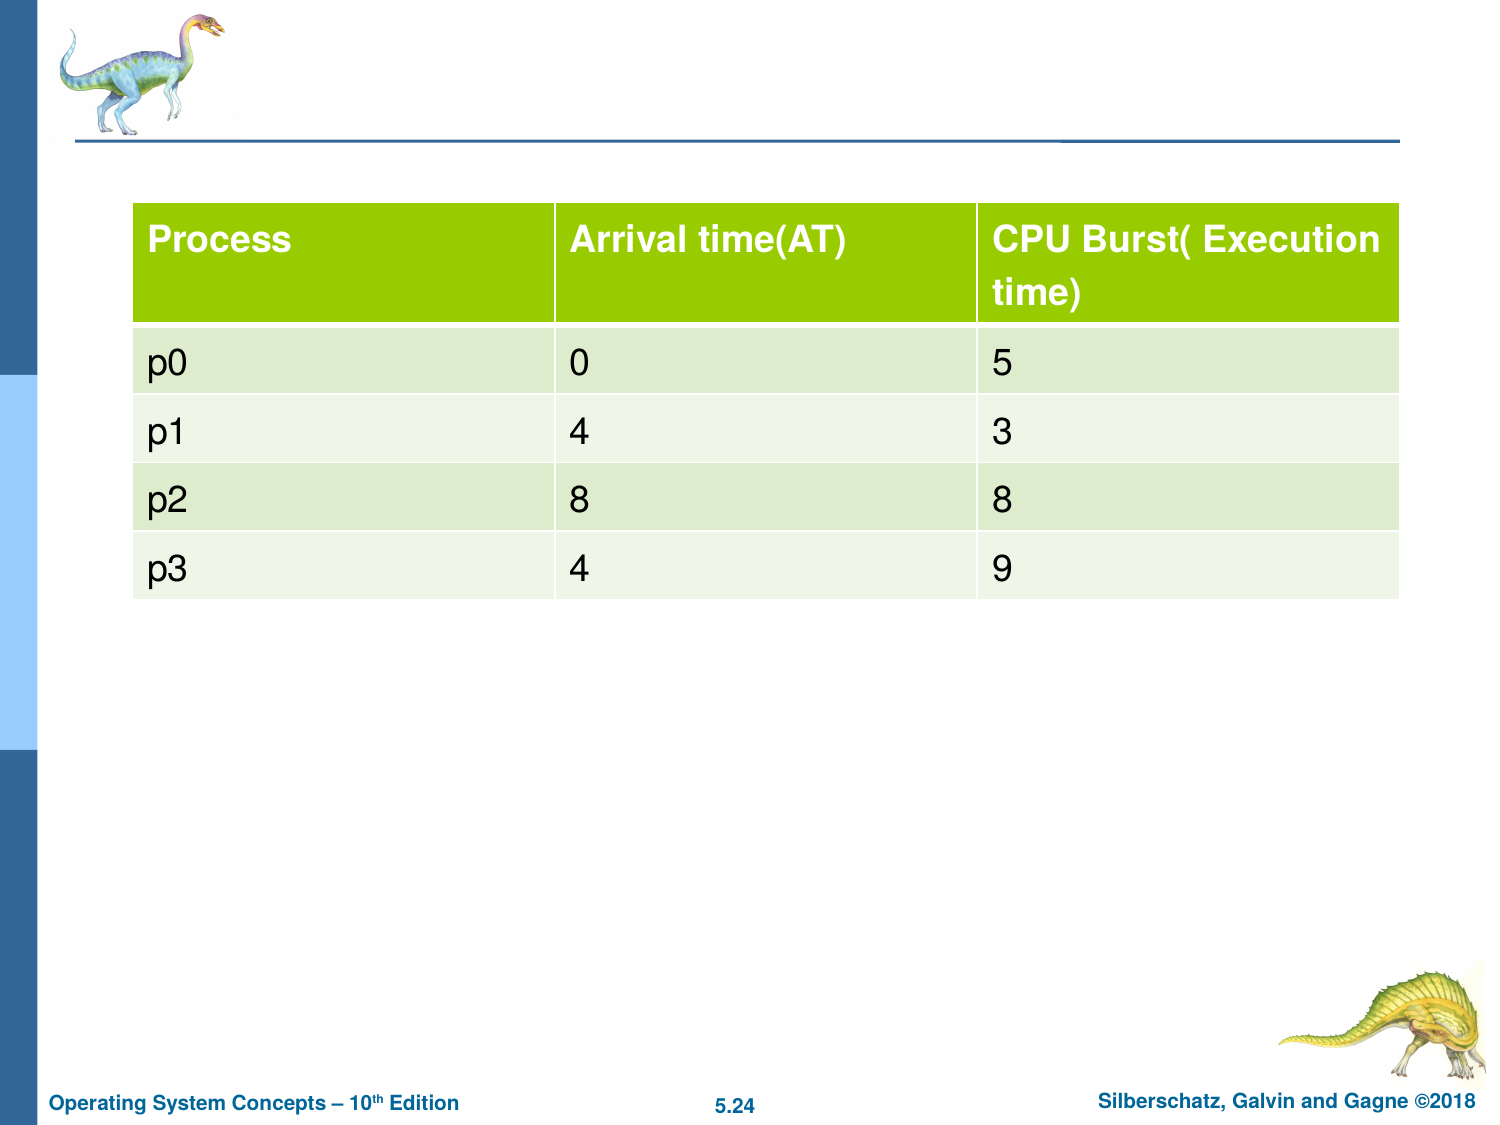

#
| Process | Arrival time(AT) | CPU Burst( Execution time) |
| --- | --- | --- |
| p0 | 0 | 5 |
| p1 | 4 | 3 |
| p2 | 8 | 8 |
| p3 | 4 | 9 |